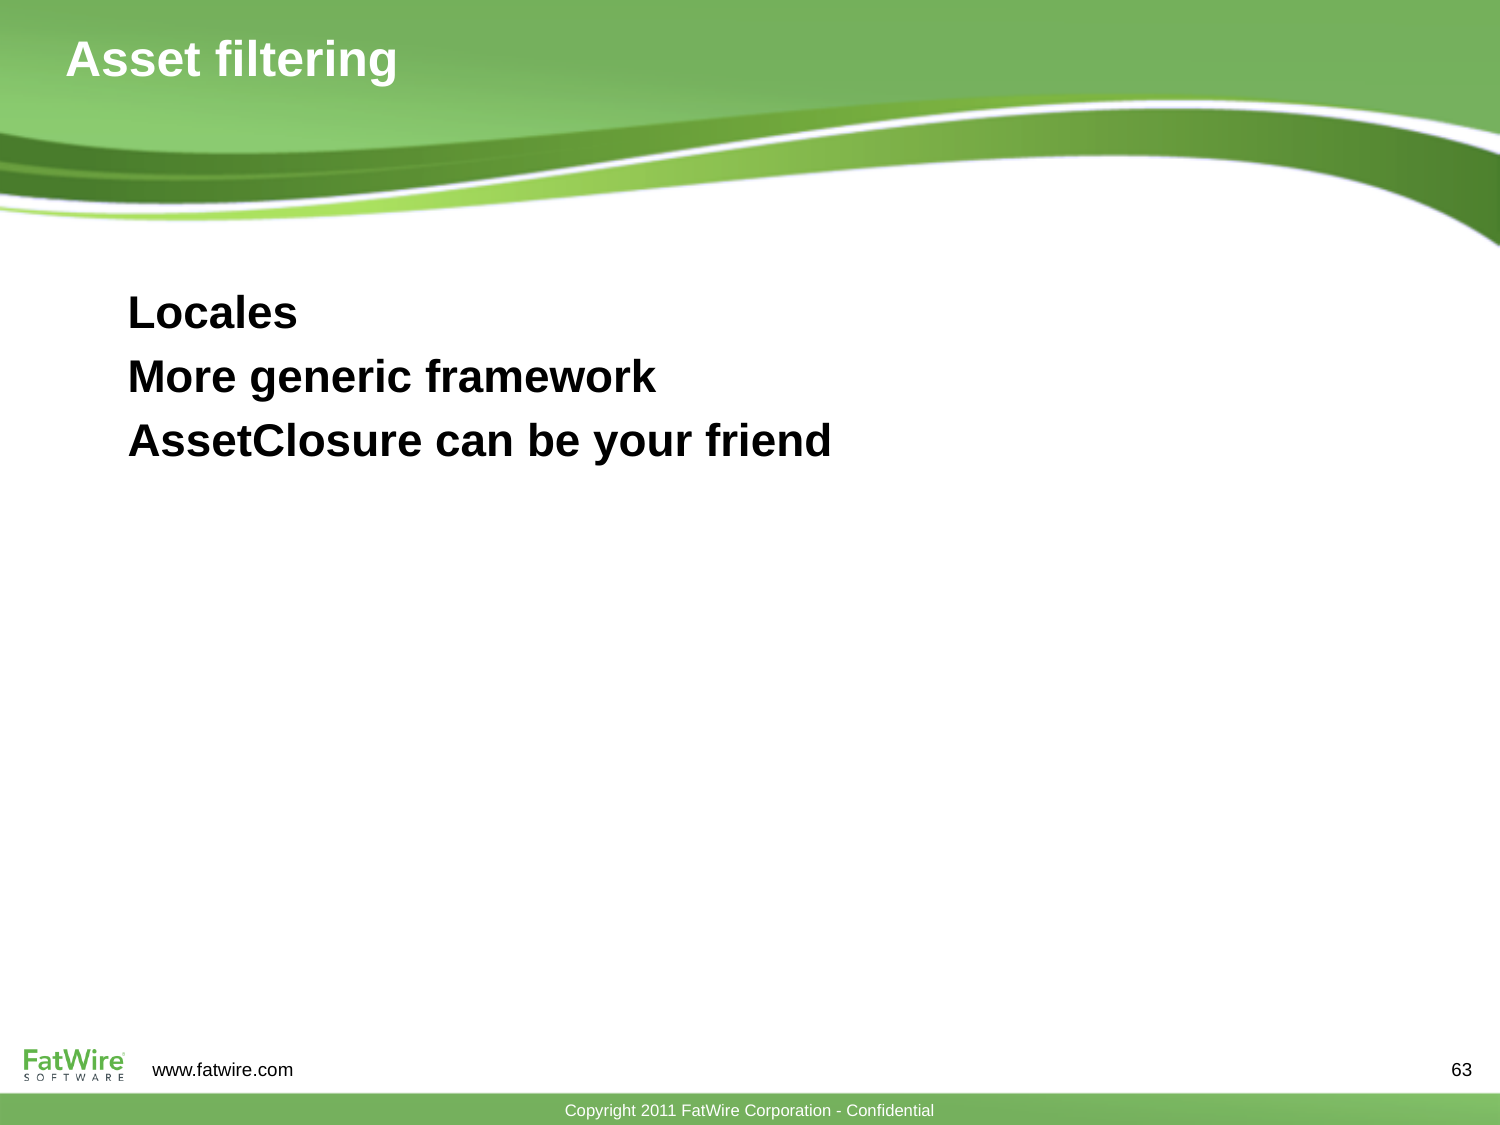

# Asset filtering
Locales
More generic framework
AssetClosure can be your friend

63